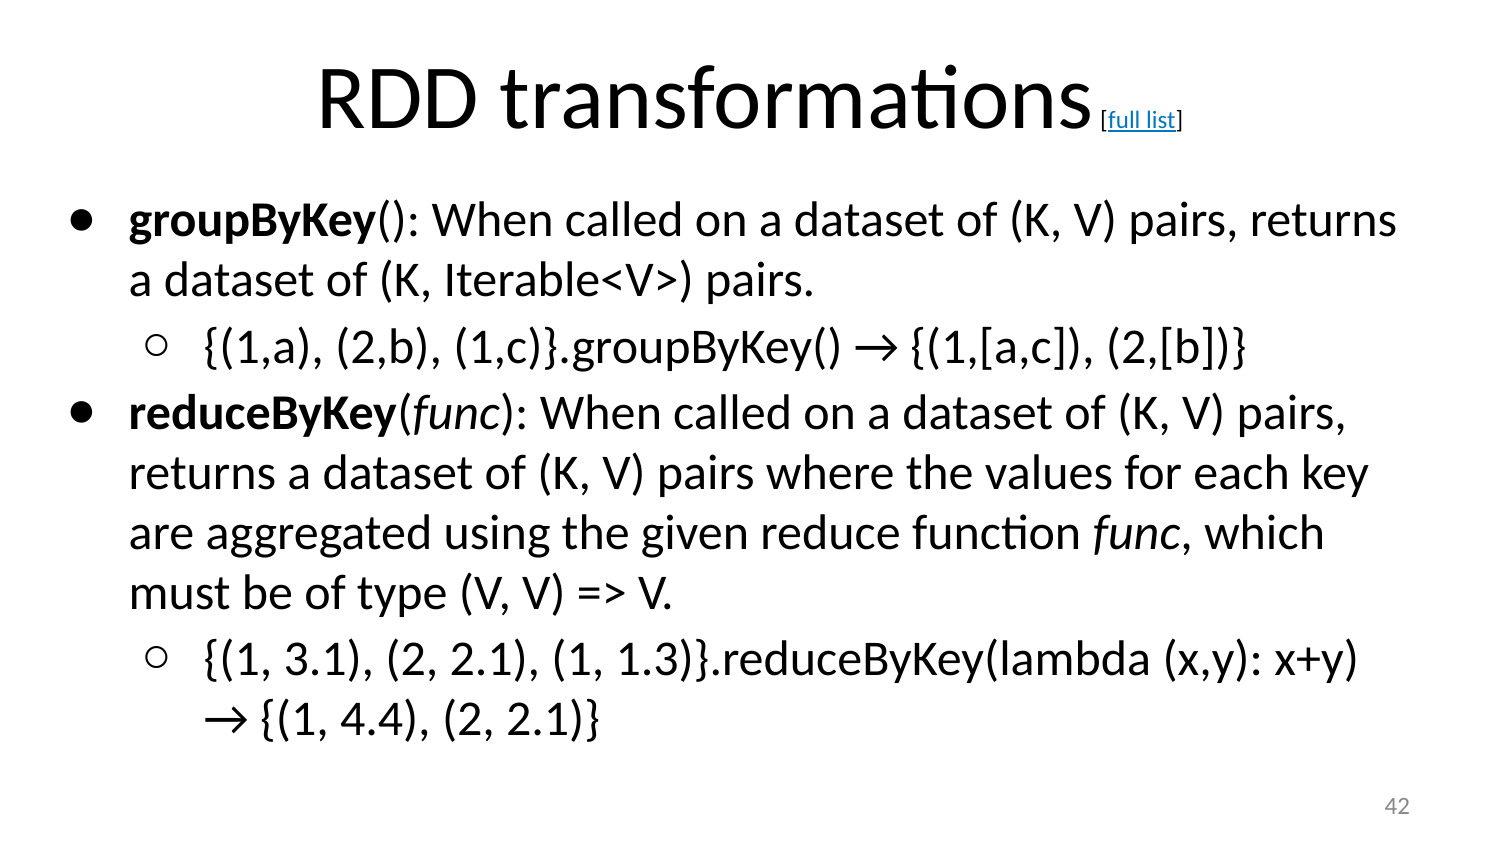

# RDD transformations [full list]
groupByKey(): When called on a dataset of (K, V) pairs, returns a dataset of (K, Iterable<V>) pairs.
{(1,a), (2,b), (1,c)}.groupByKey() → {(1,[a,c]), (2,[b])}
reduceByKey(func): When called on a dataset of (K, V) pairs, returns a dataset of (K, V) pairs where the values for each key are aggregated using the given reduce function func, which must be of type (V, V) => V.
{(1, 3.1), (2, 2.1), (1, 1.3)}.reduceByKey(lambda (x,y): x+y)
→ {(1, 4.4), (2, 2.1)}
42